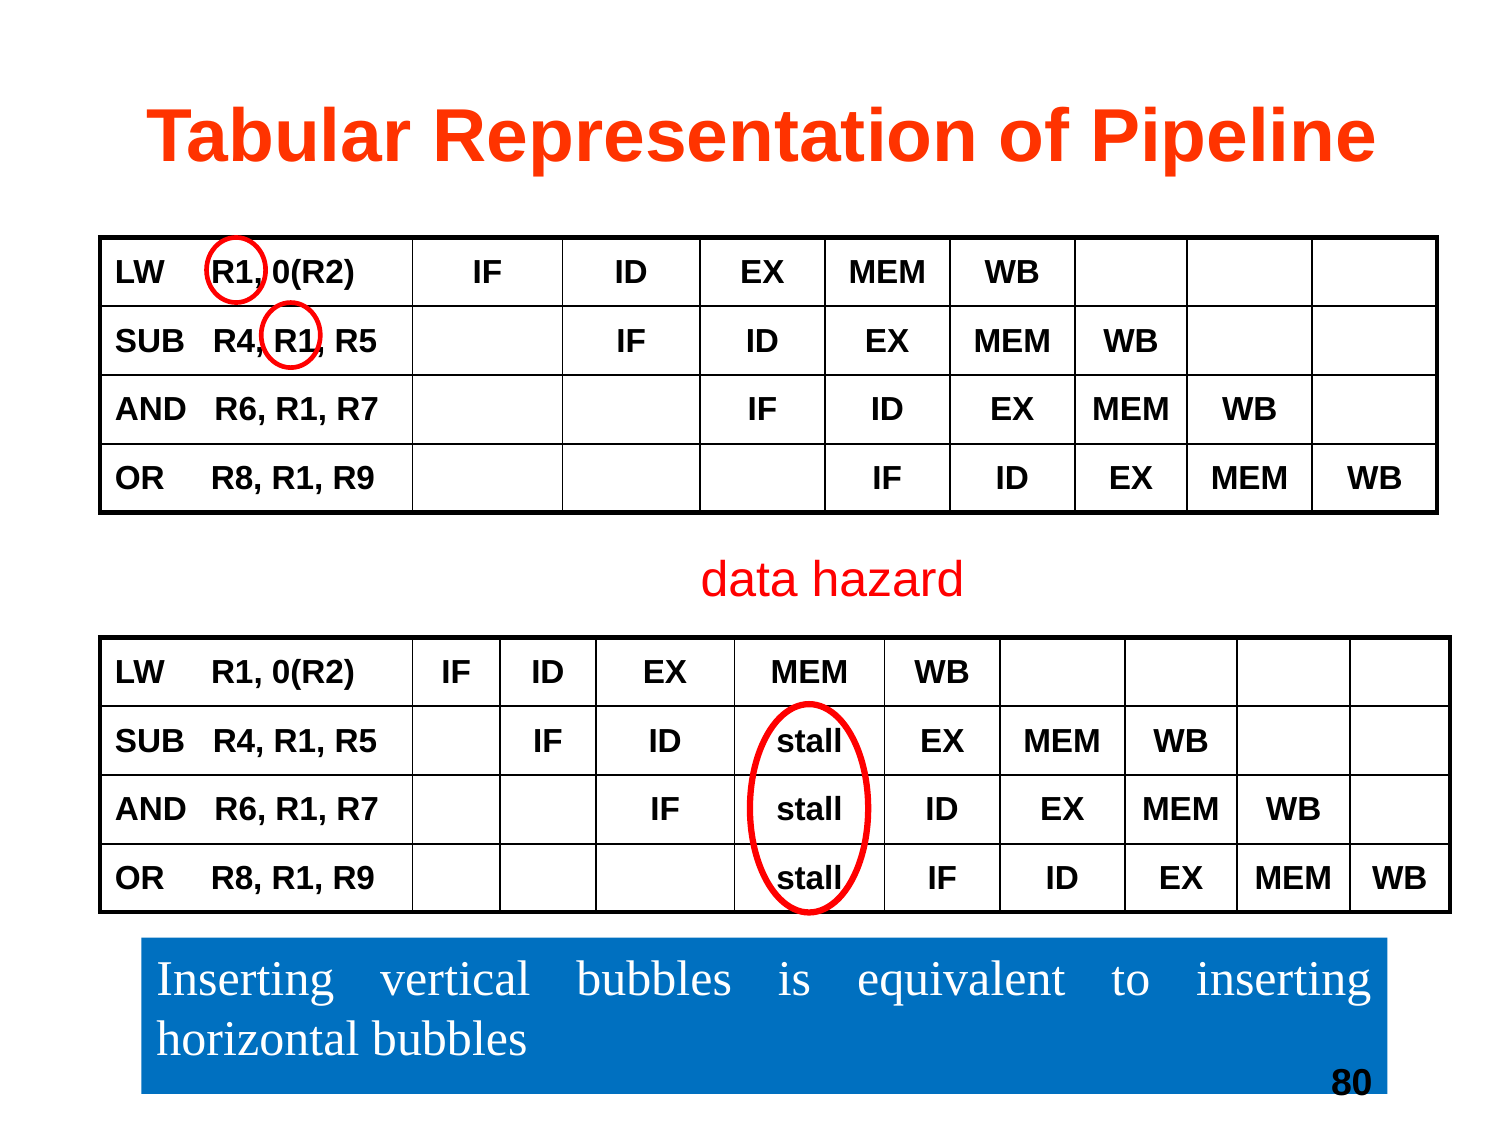

# Tabular Representation of Pipeline
| LW R1, 0(R2) | IF | ID | EX | MEM | WB |  |  |  |
| --- | --- | --- | --- | --- | --- | --- | --- | --- |
| SUB R4, R1, R5 |  | IF | ID | EX | MEM | WB |  |  |
| AND R6, R1, R7 |  |  | IF | ID | EX | MEM | WB |  |
| OR R8, R1, R9 |  |  |  | IF | ID | EX | MEM | WB |

data hazard
| LW R1, 0(R2) | IF | ID | EX | MEM | WB |  |  |  |  |
| --- | --- | --- | --- | --- | --- | --- | --- | --- | --- |
| SUB R4, R1, R5 |  | IF | ID | stall | EX | MEM | WB |  |  |
| AND R6, R1, R7 |  |  | IF | stall | ID | EX | MEM | WB |  |
| OR R8, R1, R9 |  |  |  | stall | IF | ID | EX | MEM | WB |

Inserting vertical bubbles is equivalent to inserting horizontal bubbles
80